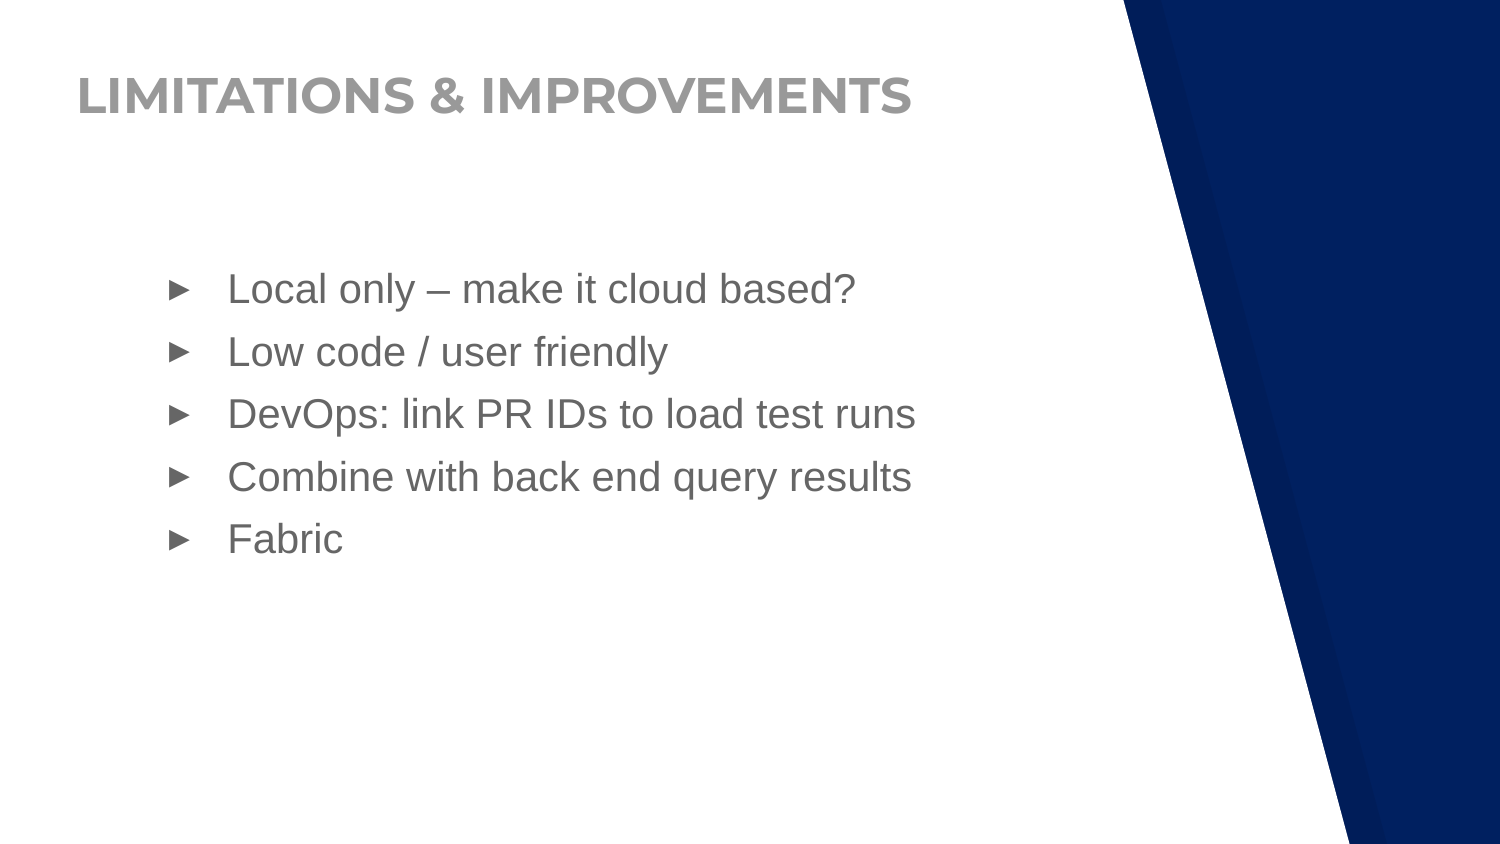

# LIMITATIONS & IMPROVEMENTS
Local only – make it cloud based?
Low code / user friendly
DevOps: link PR IDs to load test runs
Combine with back end query results
Fabric